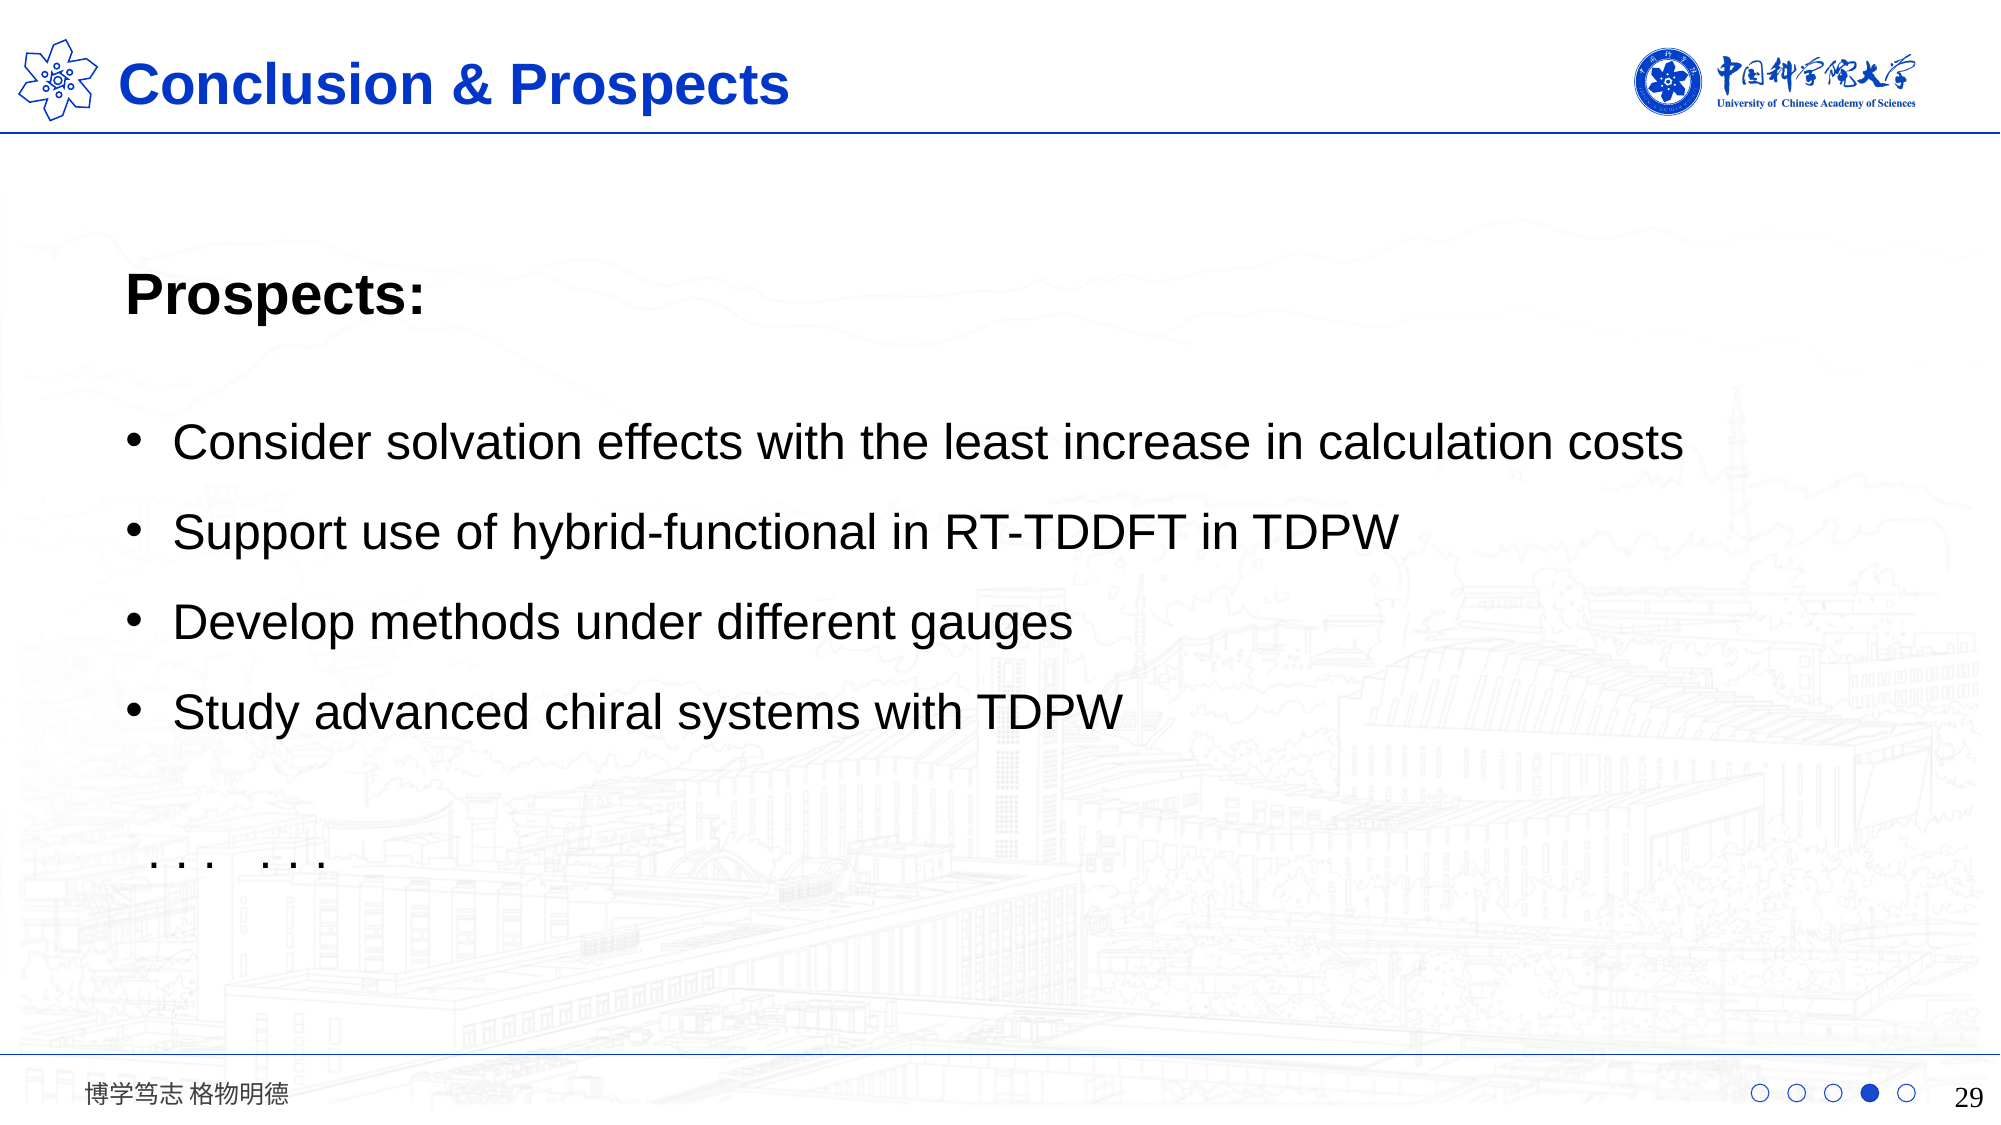

Conclusion & Prospects
Prospects:
Consider solvation effects with the least increase in calculation costs
Support use of hybrid-functional in RT-TDDFT in TDPW
Develop methods under different gauges
Study advanced chiral systems with TDPW

     . . .   . . .
29